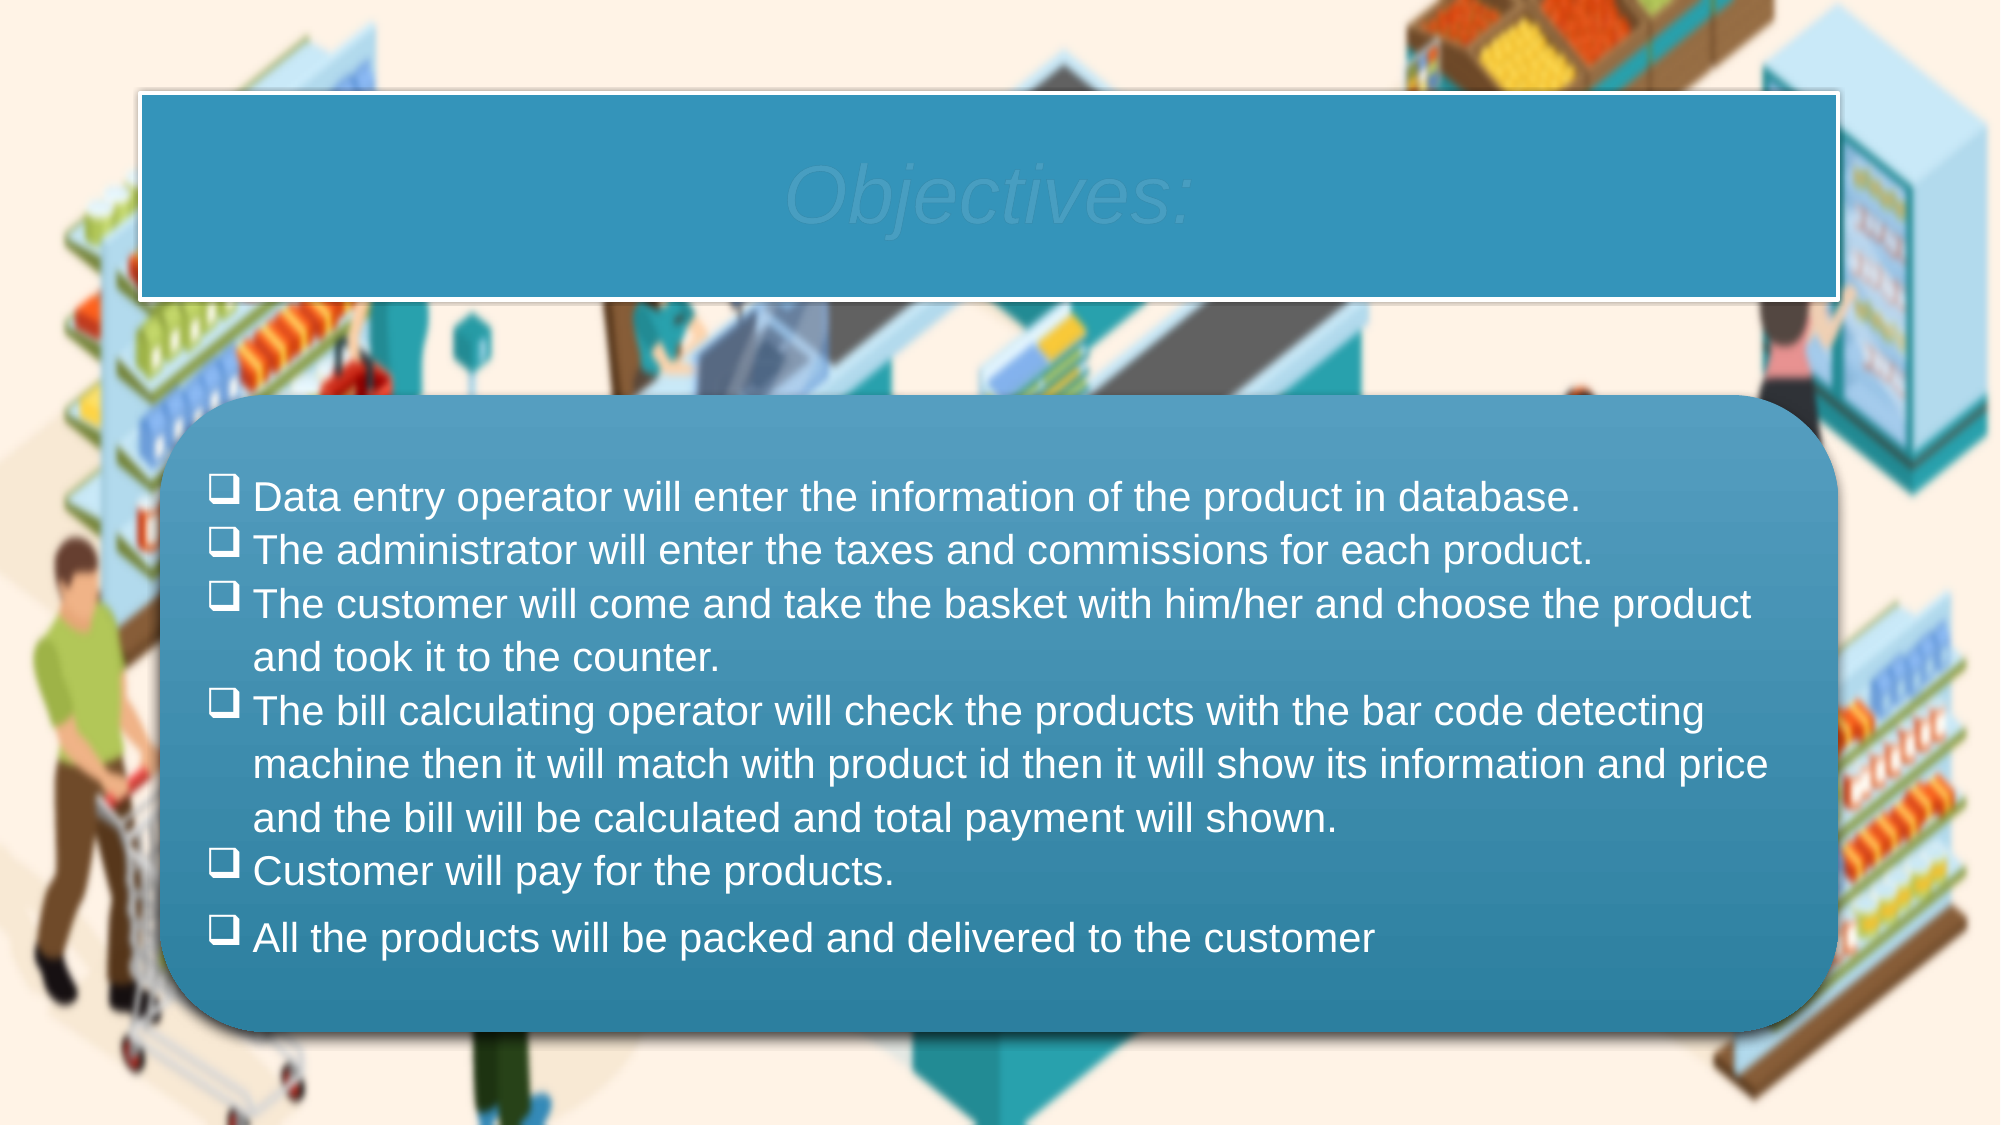

# Objectives:

Data entry operator will enter the information of the product in database.
The administrator will enter the taxes and commissions for each product.
The customer will come and take the basket with him/her and choose the product and took it to the counter.
The bill calculating operator will check the products with the bar code detecting machine then it will match with product id then it will show its information and price and the bill will be calculated and total payment will shown.
Customer will pay for the products.
All the products will be packed and delivered to the customer